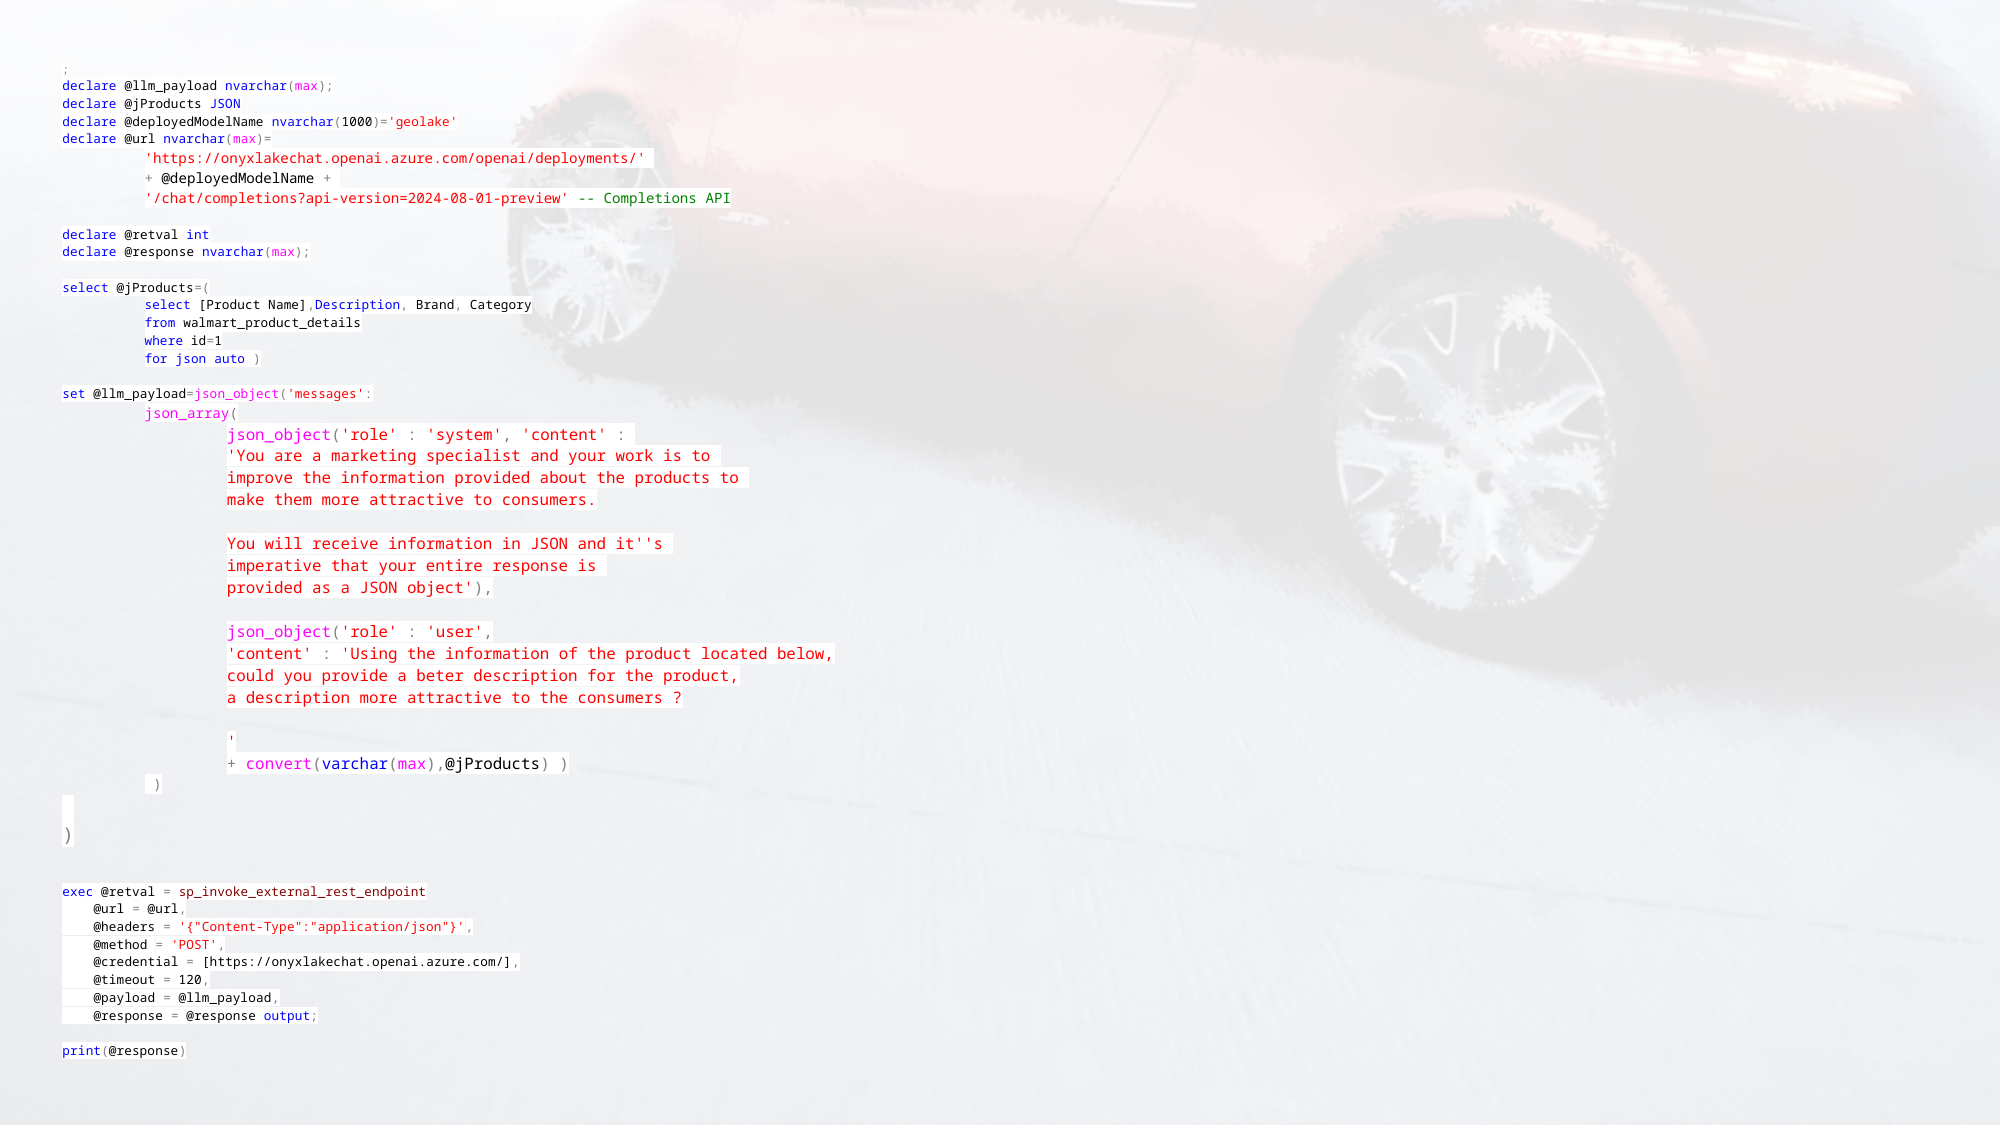

;
declare @llm_payload nvarchar(max);
declare @jProducts JSON
declare @deployedModelName nvarchar(1000)='geolake'
declare @url nvarchar(max)=
'https://onyxlakechat.openai.azure.com/openai/deployments/'
+ @deployedModelName +
'/chat/completions?api-version=2024-08-01-preview' -- Completions API

declare @retval int
declare @response nvarchar(max);

select @jProducts=(
select [Product Name],Description, Brand, Category
from walmart_product_details
where id=1
for json auto )

set @llm_payload=json_object('messages':
json_array(
json_object('role' : 'system', 'content' :
'You are a marketing specialist and your work is to
improve the information provided about the products to
make them more attractive to consumers.

You will receive information in JSON and it''s
imperative that your entire response is
provided as a JSON object'),

json_object('role' : 'user',
'content' : 'Using the information of the product located below,
could you provide a beter description for the product,
a description more attractive to the consumers ?

'
+ convert(varchar(max),@jProducts) )
 )

)

exec @retval = sp_invoke_external_rest_endpoint
    @url = @url,
    @headers = '{"Content-Type":"application/json"}',
    @method = 'POST',
    @credential = [https://onyxlakechat.openai.azure.com/],
    @timeout = 120,
    @payload = @llm_payload,
    @response = @response output;

print(@response)